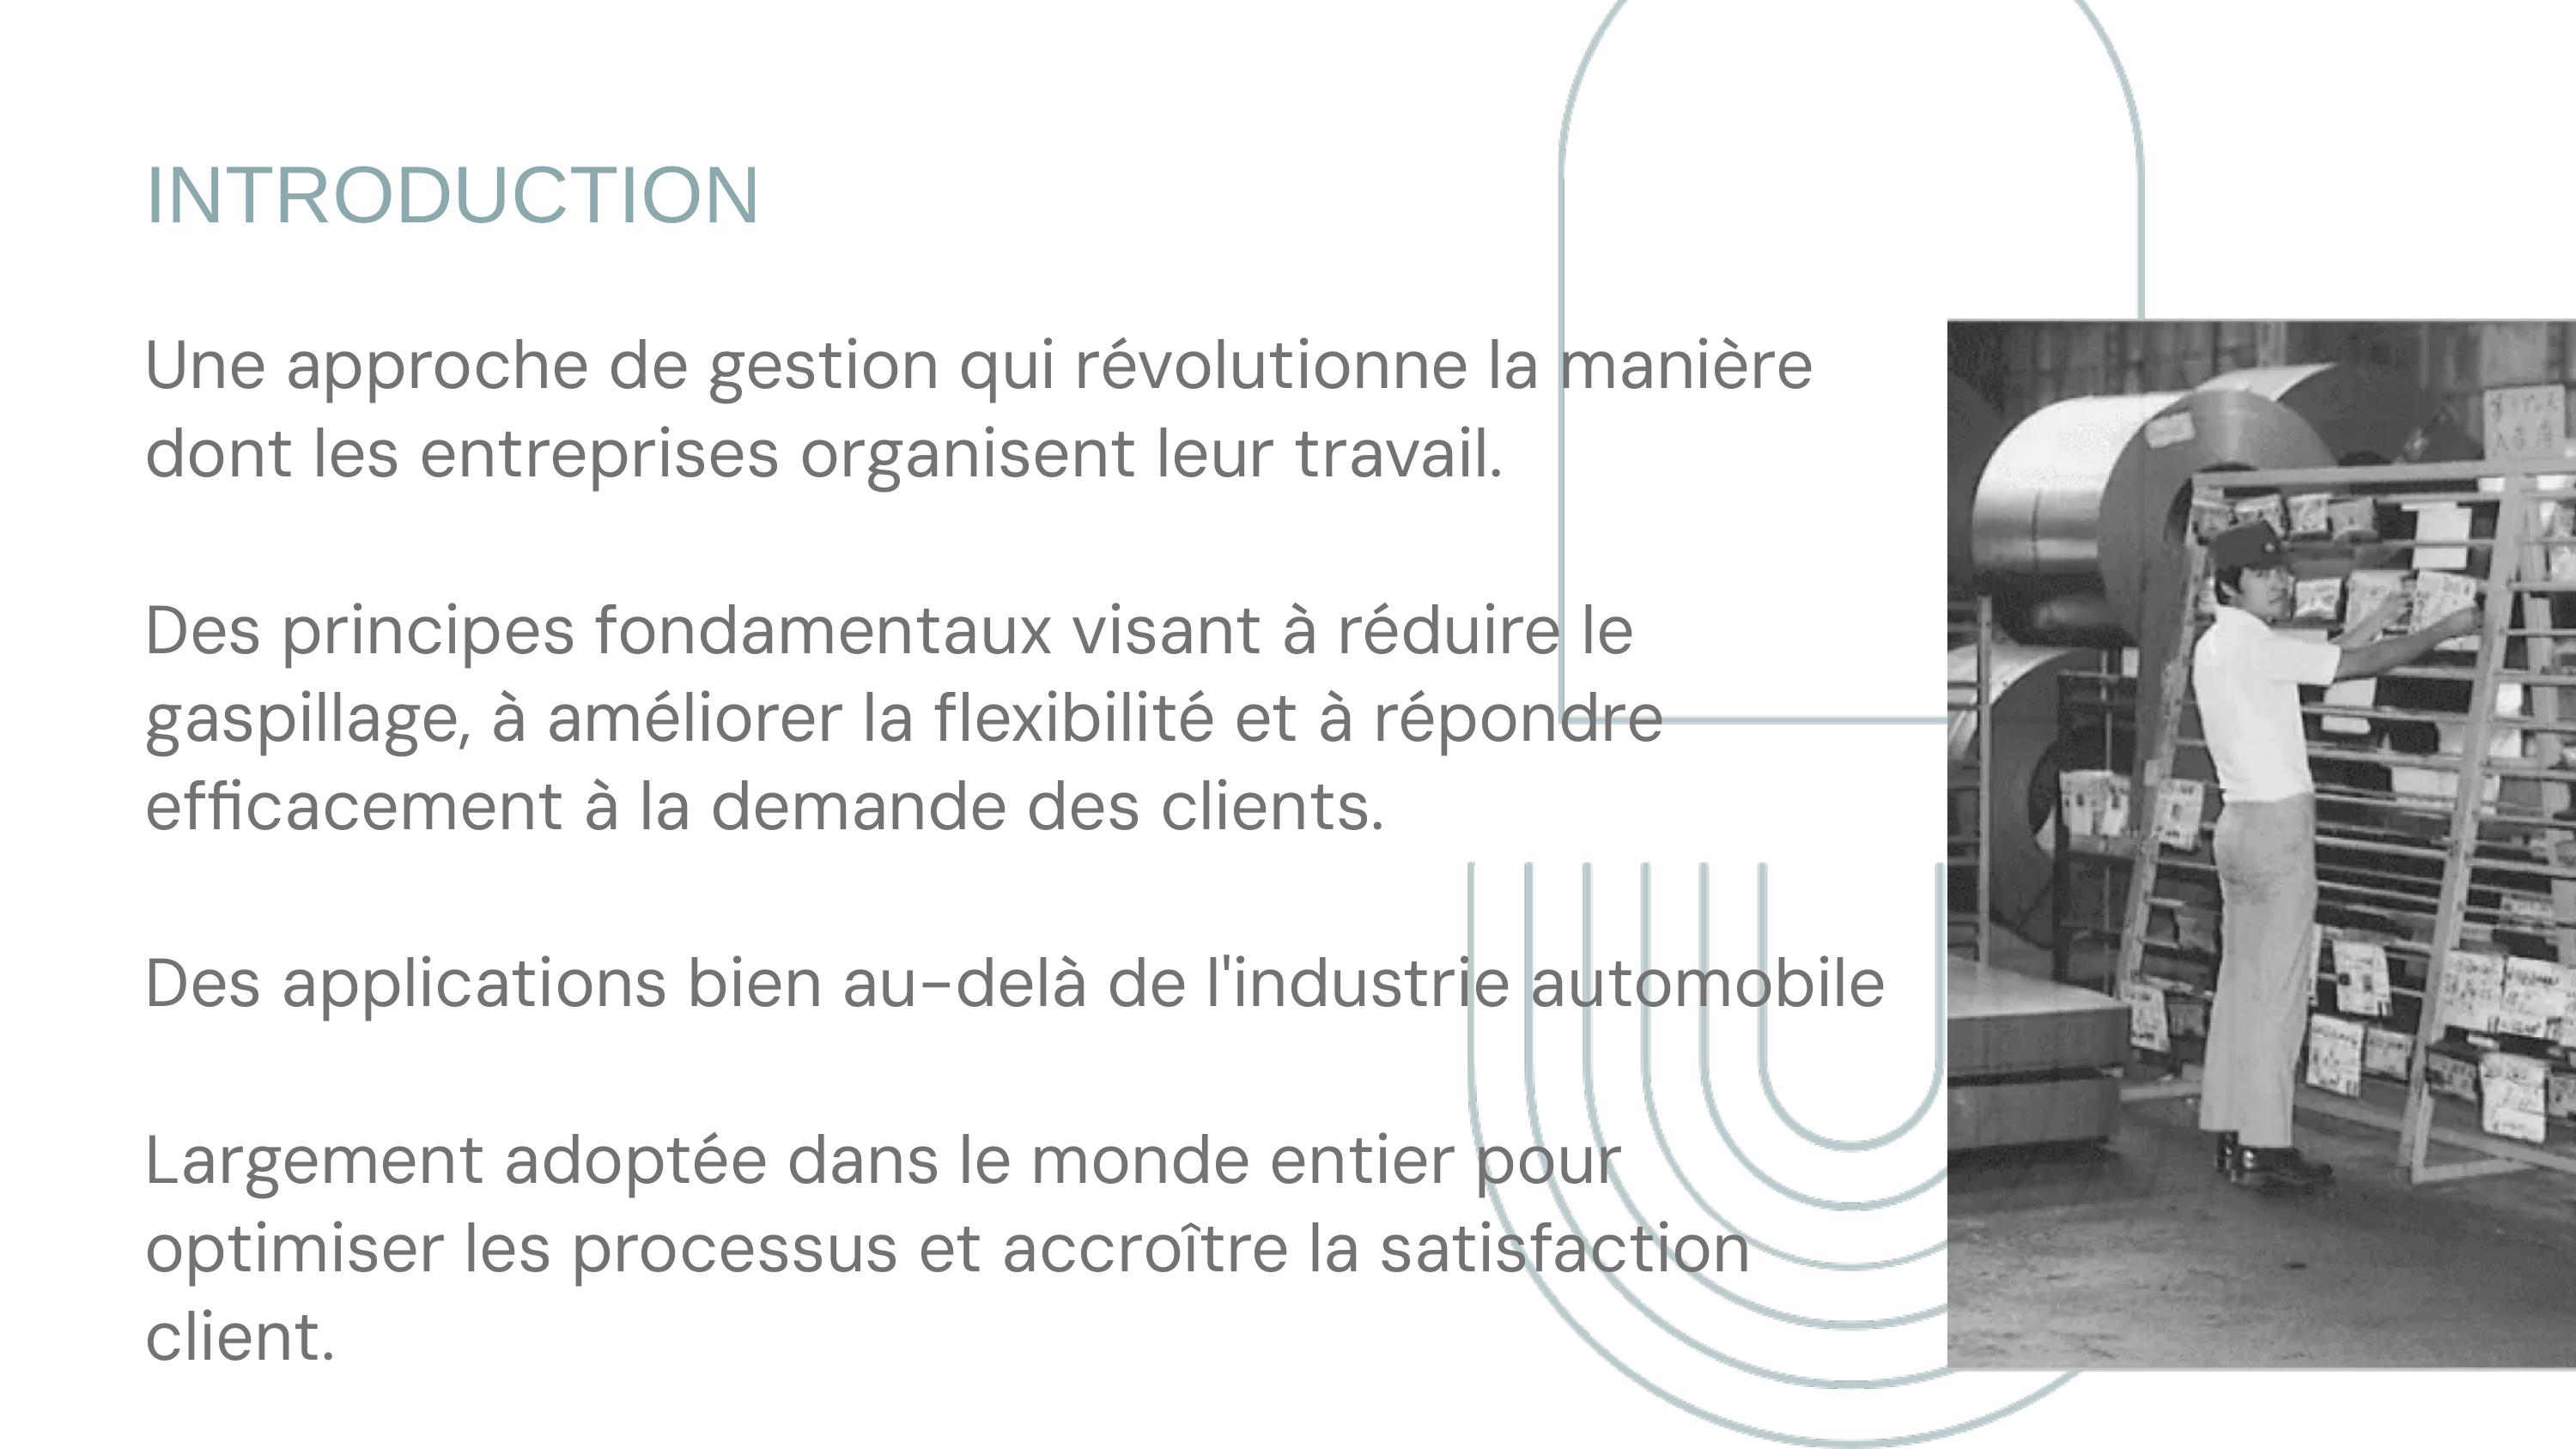

INTRODUCTION
Une approche de gestion qui révolutionne la manière dont les entreprises organisent leur travail.

Des principes fondamentaux visant à réduire le gaspillage, à améliorer la flexibilité et à répondre efficacement à la demande des clients.

Des applications bien au-delà de l'industrie automobile

Largement adoptée dans le monde entier pour optimiser les processus et accroître la satisfaction client.